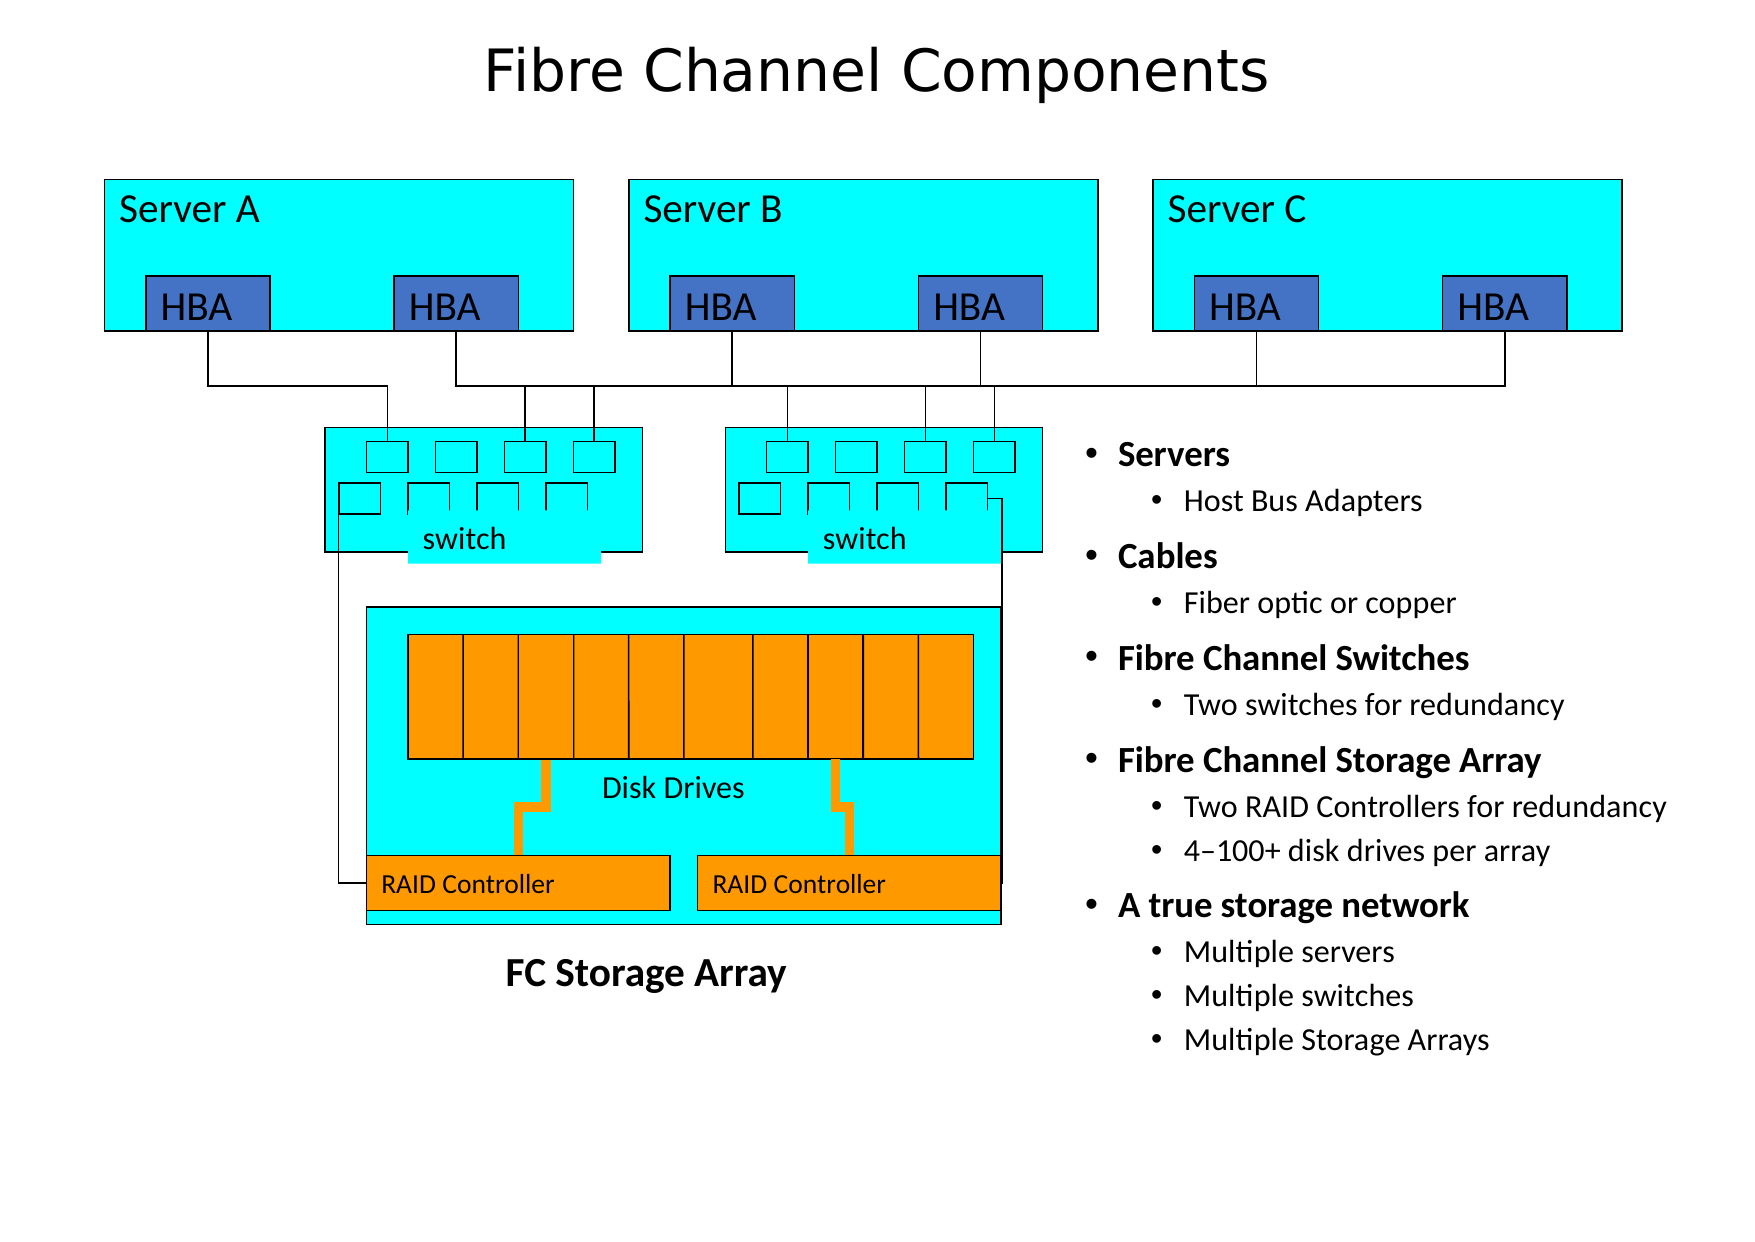

# Fibre Channel Components
Server A

Server B

Server C

HBA
HBA
HBA
HBA
HBA
HBA

switch

switch
Servers
Host Bus Adapters
Cables
Fiber optic or copper
Fibre Channel Switches
Two switches for redundancy
Fibre Channel Storage Array
Two RAID Controllers for redundancy
4–100+ disk drives per array
A true storage network
Multiple servers
Multiple switches
Multiple Storage Arrays

Disk Drives
RAID Controller
RAID Controller
FC Storage Array